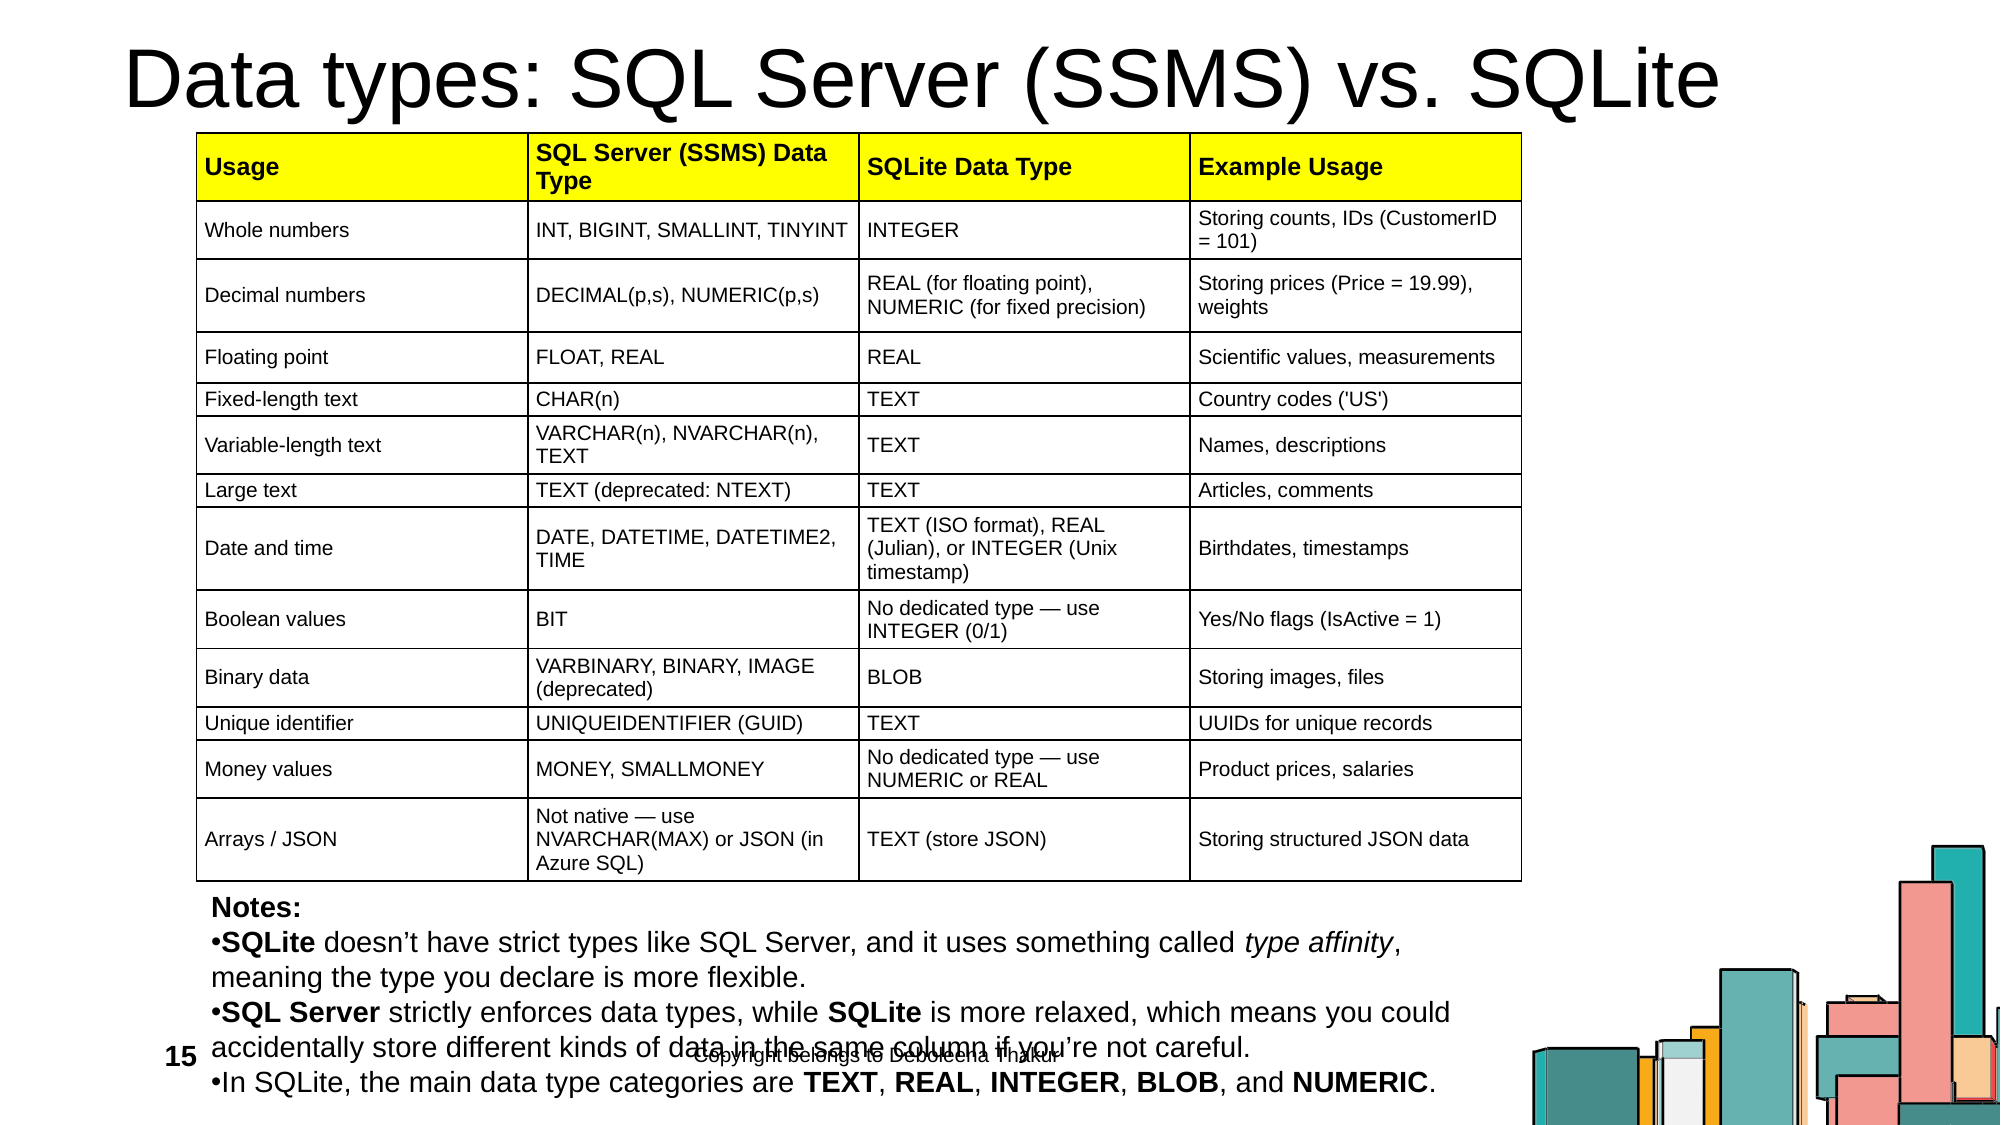

Data types: SQL Server (SSMS) vs. SQLite
| Usage | SQL Server (SSMS) Data Type | SQLite Data Type | Example Usage |
| --- | --- | --- | --- |
| Whole numbers | INT, BIGINT, SMALLINT, TINYINT | INTEGER | Storing counts, IDs (CustomerID = 101) |
| Decimal numbers | DECIMAL(p,s), NUMERIC(p,s) | REAL (for floating point), NUMERIC (for fixed precision) | Storing prices (Price = 19.99), weights |
| Floating point | FLOAT, REAL | REAL | Scientific values, measurements |
| Fixed-length text | CHAR(n) | TEXT | Country codes ('US') |
| Variable-length text | VARCHAR(n), NVARCHAR(n), TEXT | TEXT | Names, descriptions |
| Large text | TEXT (deprecated: NTEXT) | TEXT | Articles, comments |
| Date and time | DATE, DATETIME, DATETIME2, TIME | TEXT (ISO format), REAL (Julian), or INTEGER (Unix timestamp) | Birthdates, timestamps |
| Boolean values | BIT | No dedicated type — use INTEGER (0/1) | Yes/No flags (IsActive = 1) |
| Binary data | VARBINARY, BINARY, IMAGE (deprecated) | BLOB | Storing images, files |
| Unique identifier | UNIQUEIDENTIFIER (GUID) | TEXT | UUIDs for unique records |
| Money values | MONEY, SMALLMONEY | No dedicated type — use NUMERIC or REAL | Product prices, salaries |
| Arrays / JSON | Not native — use NVARCHAR(MAX) or JSON (in Azure SQL) | TEXT (store JSON) | Storing structured JSON data |
Notes:
SQLite doesn’t have strict types like SQL Server, and it uses something called type affinity, meaning the type you declare is more flexible.
SQL Server strictly enforces data types, while SQLite is more relaxed, which means you could accidentally store different kinds of data in the same column if you’re not careful.
In SQLite, the main data type categories are TEXT, REAL, INTEGER, BLOB, and NUMERIC.
15
Copyright belongs to Deboleena Thakur